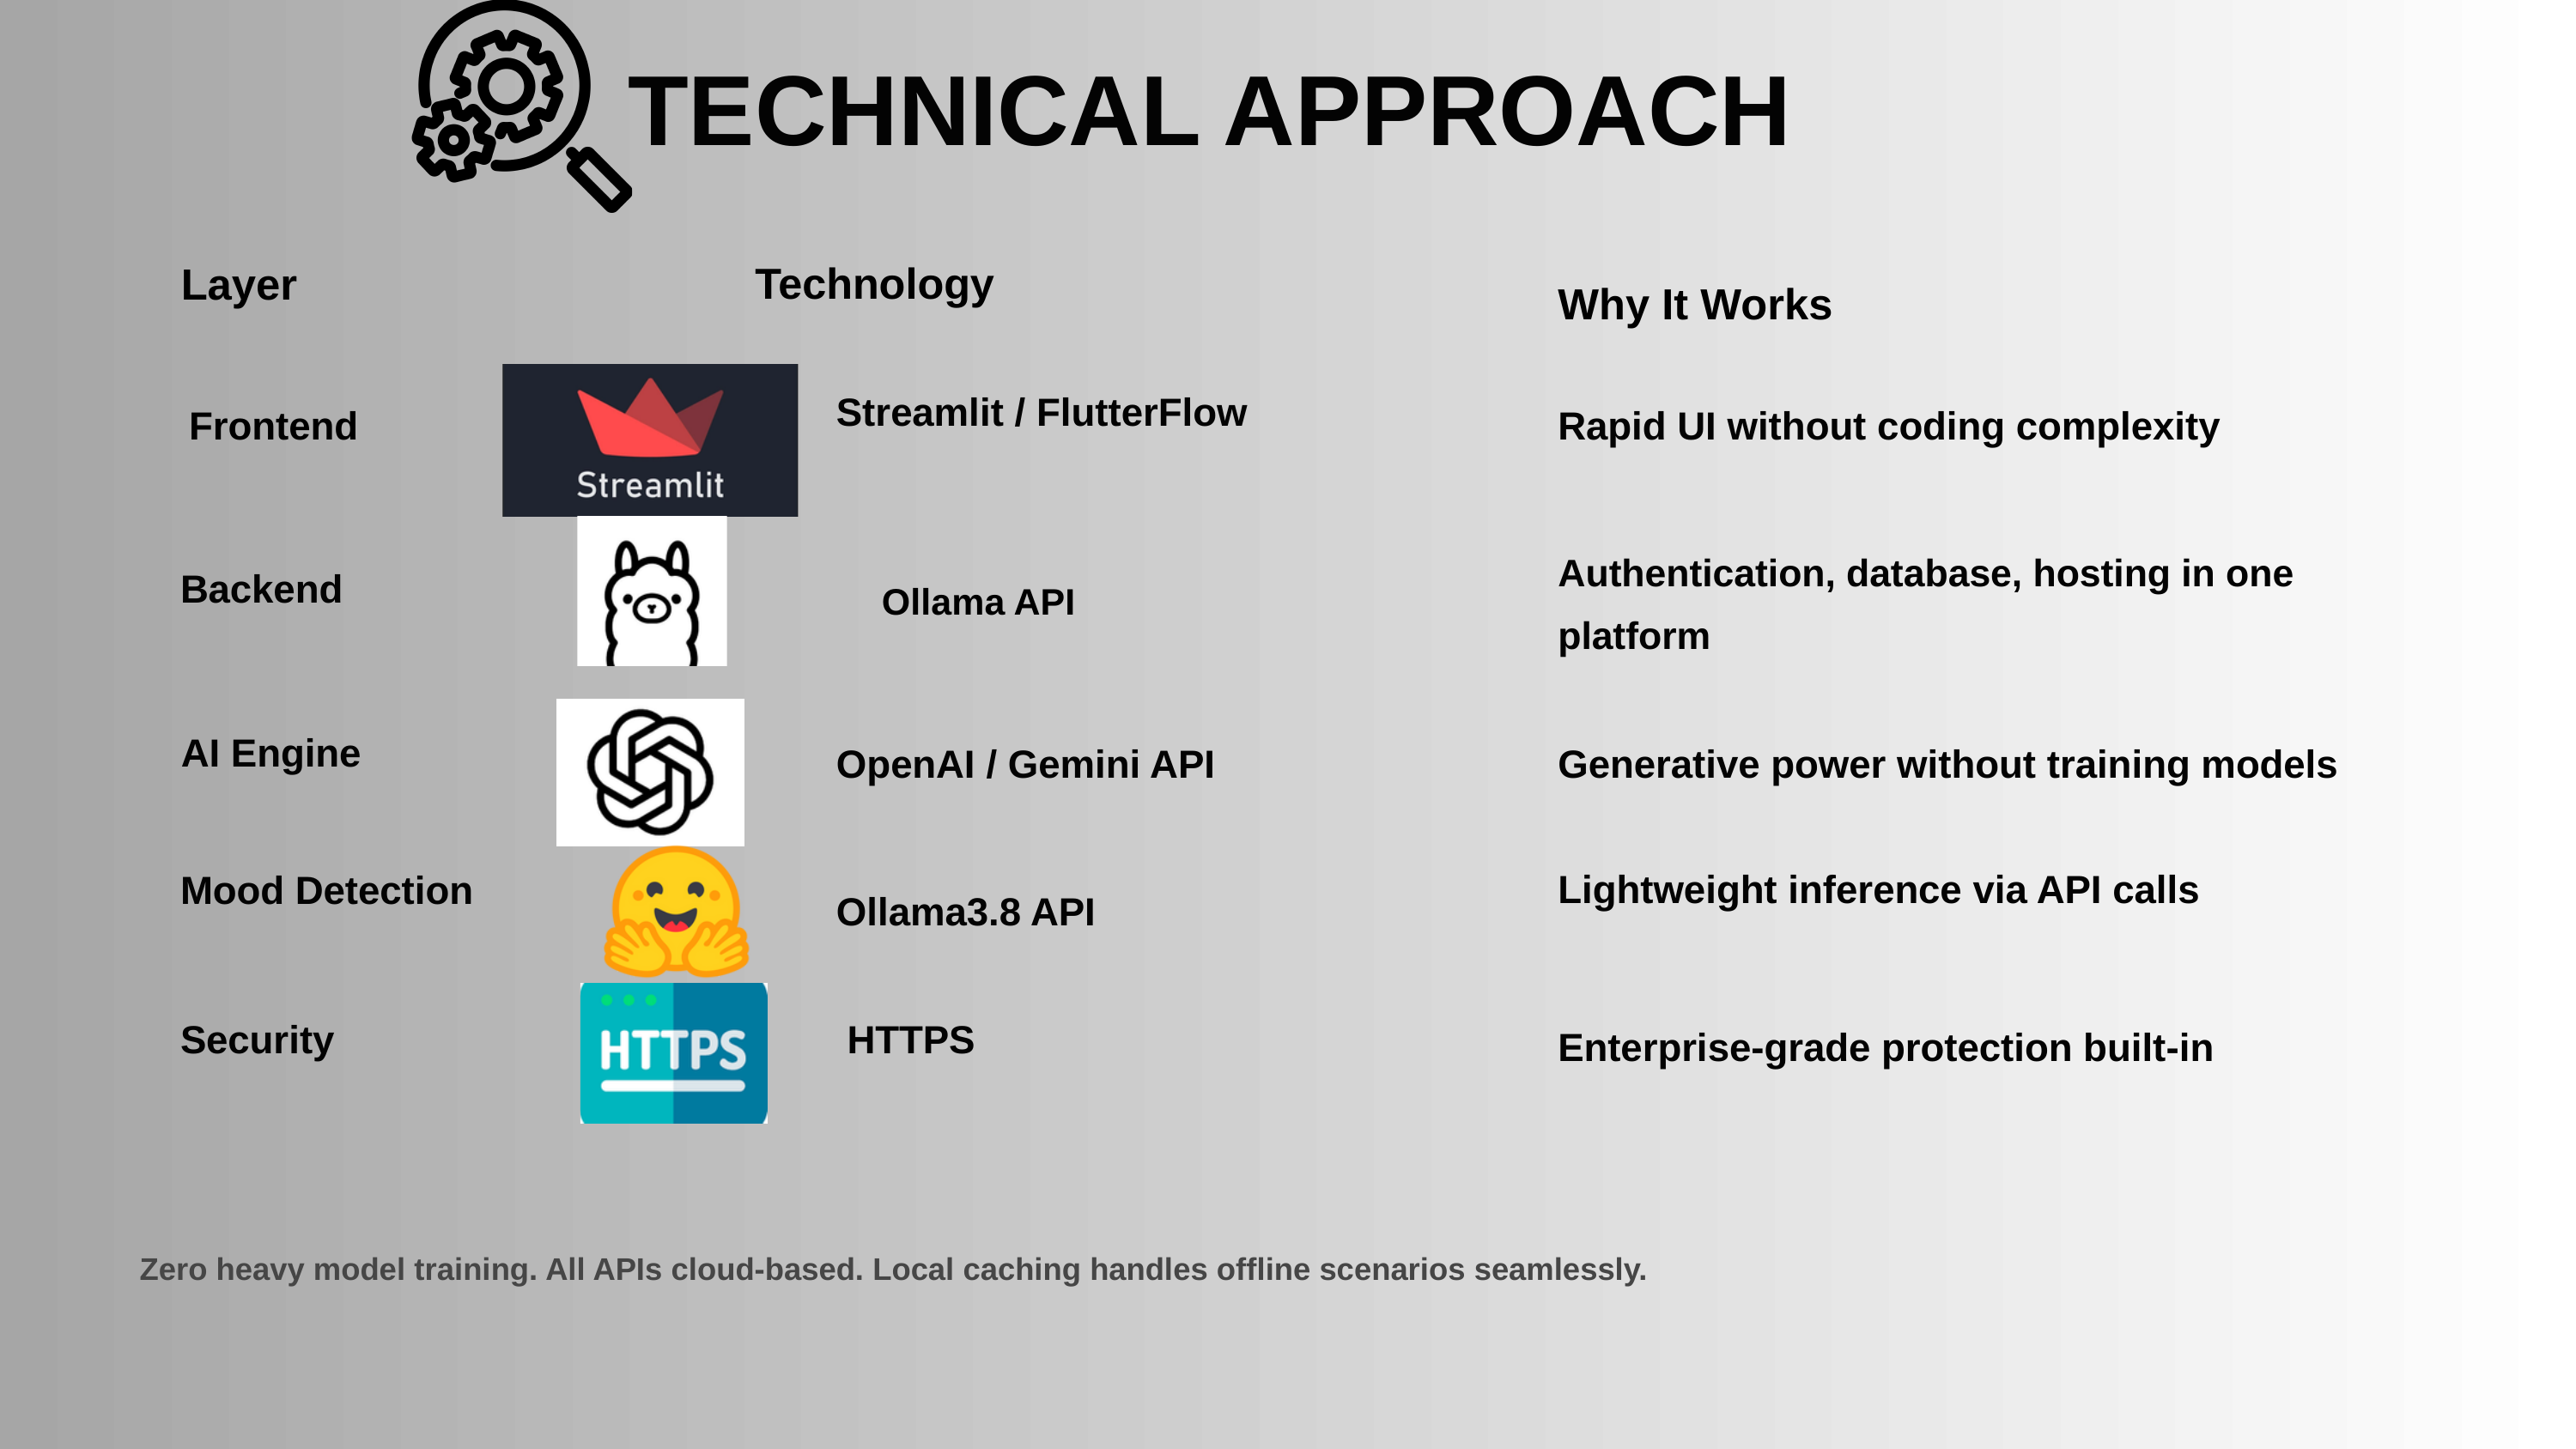

TECHNICAL APPROACH
Layer
Technology
Why It Works

Streamlit / FlutterFlow
Frontend
Rapid UI without coding complexity

Authentication, database, hosting in one platform
Backend
Ollama API

AI Engine
OpenAI / Gemini API
Generative power without training models

Lightweight inference via API calls
Mood Detection
Ollama3.8 API

Security
 HTTPS
Enterprise-grade protection built-in
Zero heavy model training. All APIs cloud-based. Local caching handles offline scenarios seamlessly.